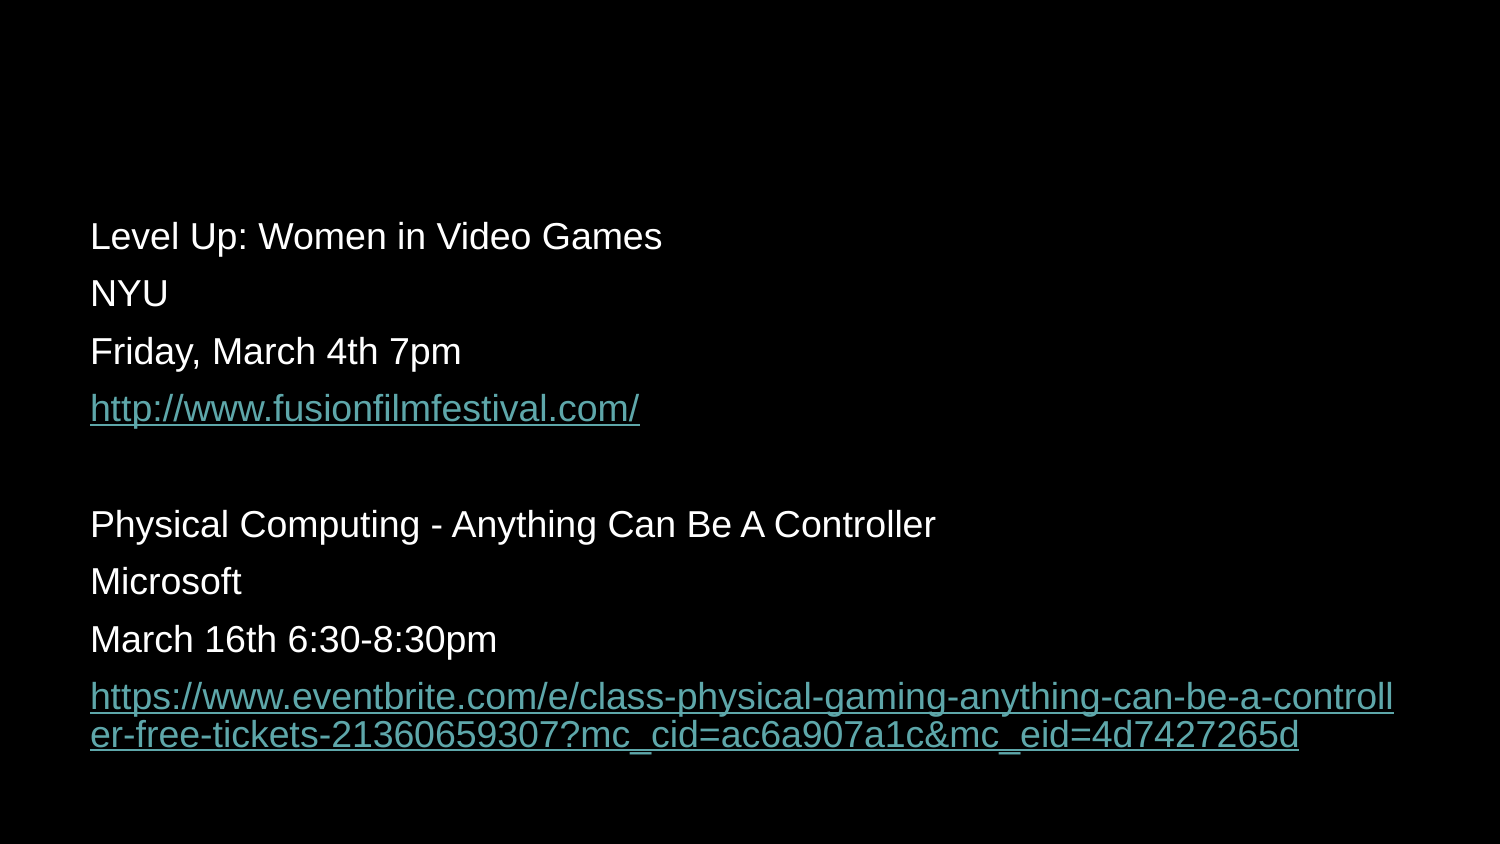

#
Level Up: Women in Video Games
NYU
Friday, March 4th 7pm
http://www.fusionfilmfestival.com/

Physical Computing - Anything Can Be A Controller
Microsoft
March 16th 6:30-8:30pm
https://www.eventbrite.com/e/class-physical-gaming-anything-can-be-a-controller-free-tickets-21360659307?mc_cid=ac6a907a1c&mc_eid=4d7427265d